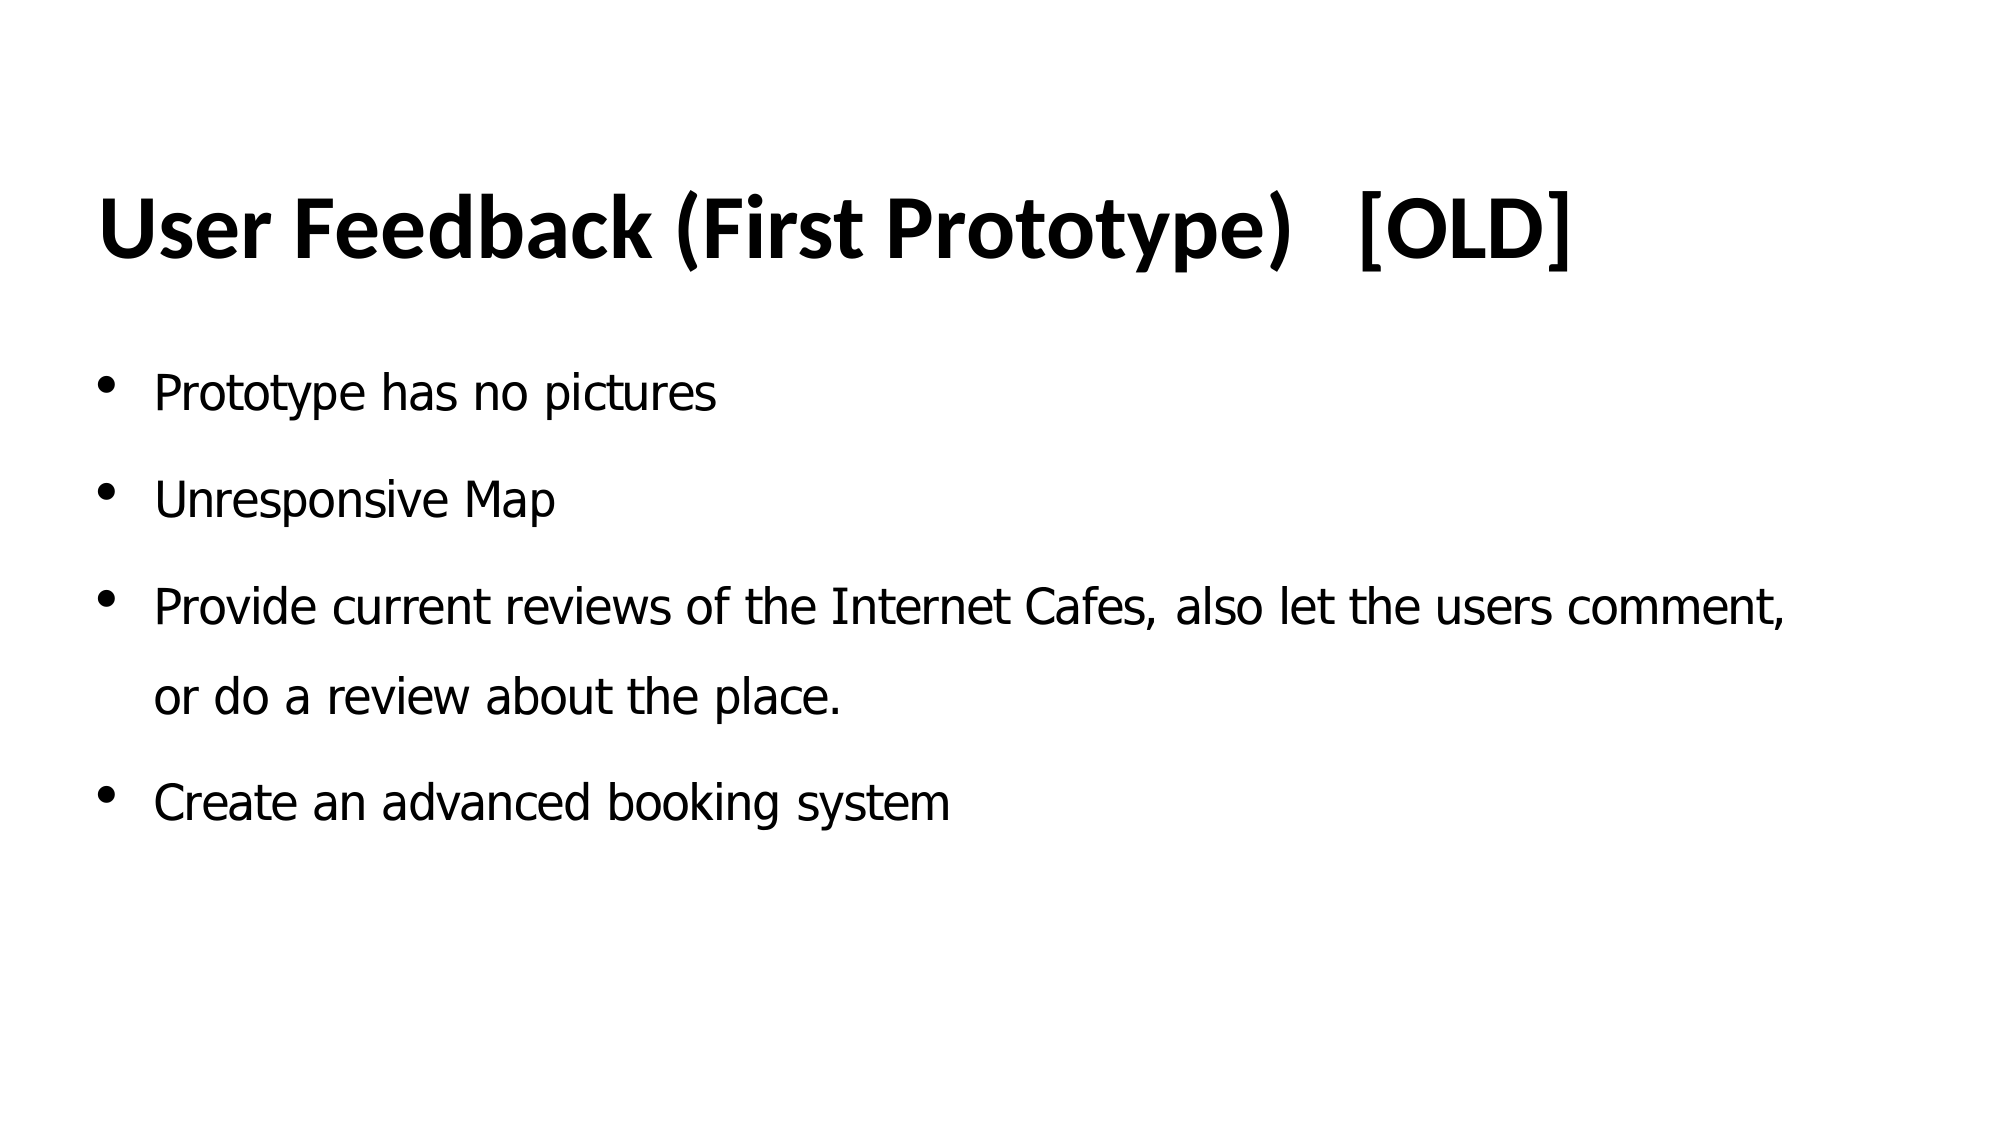

User Feedback (First Prototype)   [OLD]
Prototype has no pictures
Unresponsive Map
Provide current reviews of the Internet Cafes, also let the users comment, or do a review about the place.
Create an advanced booking system